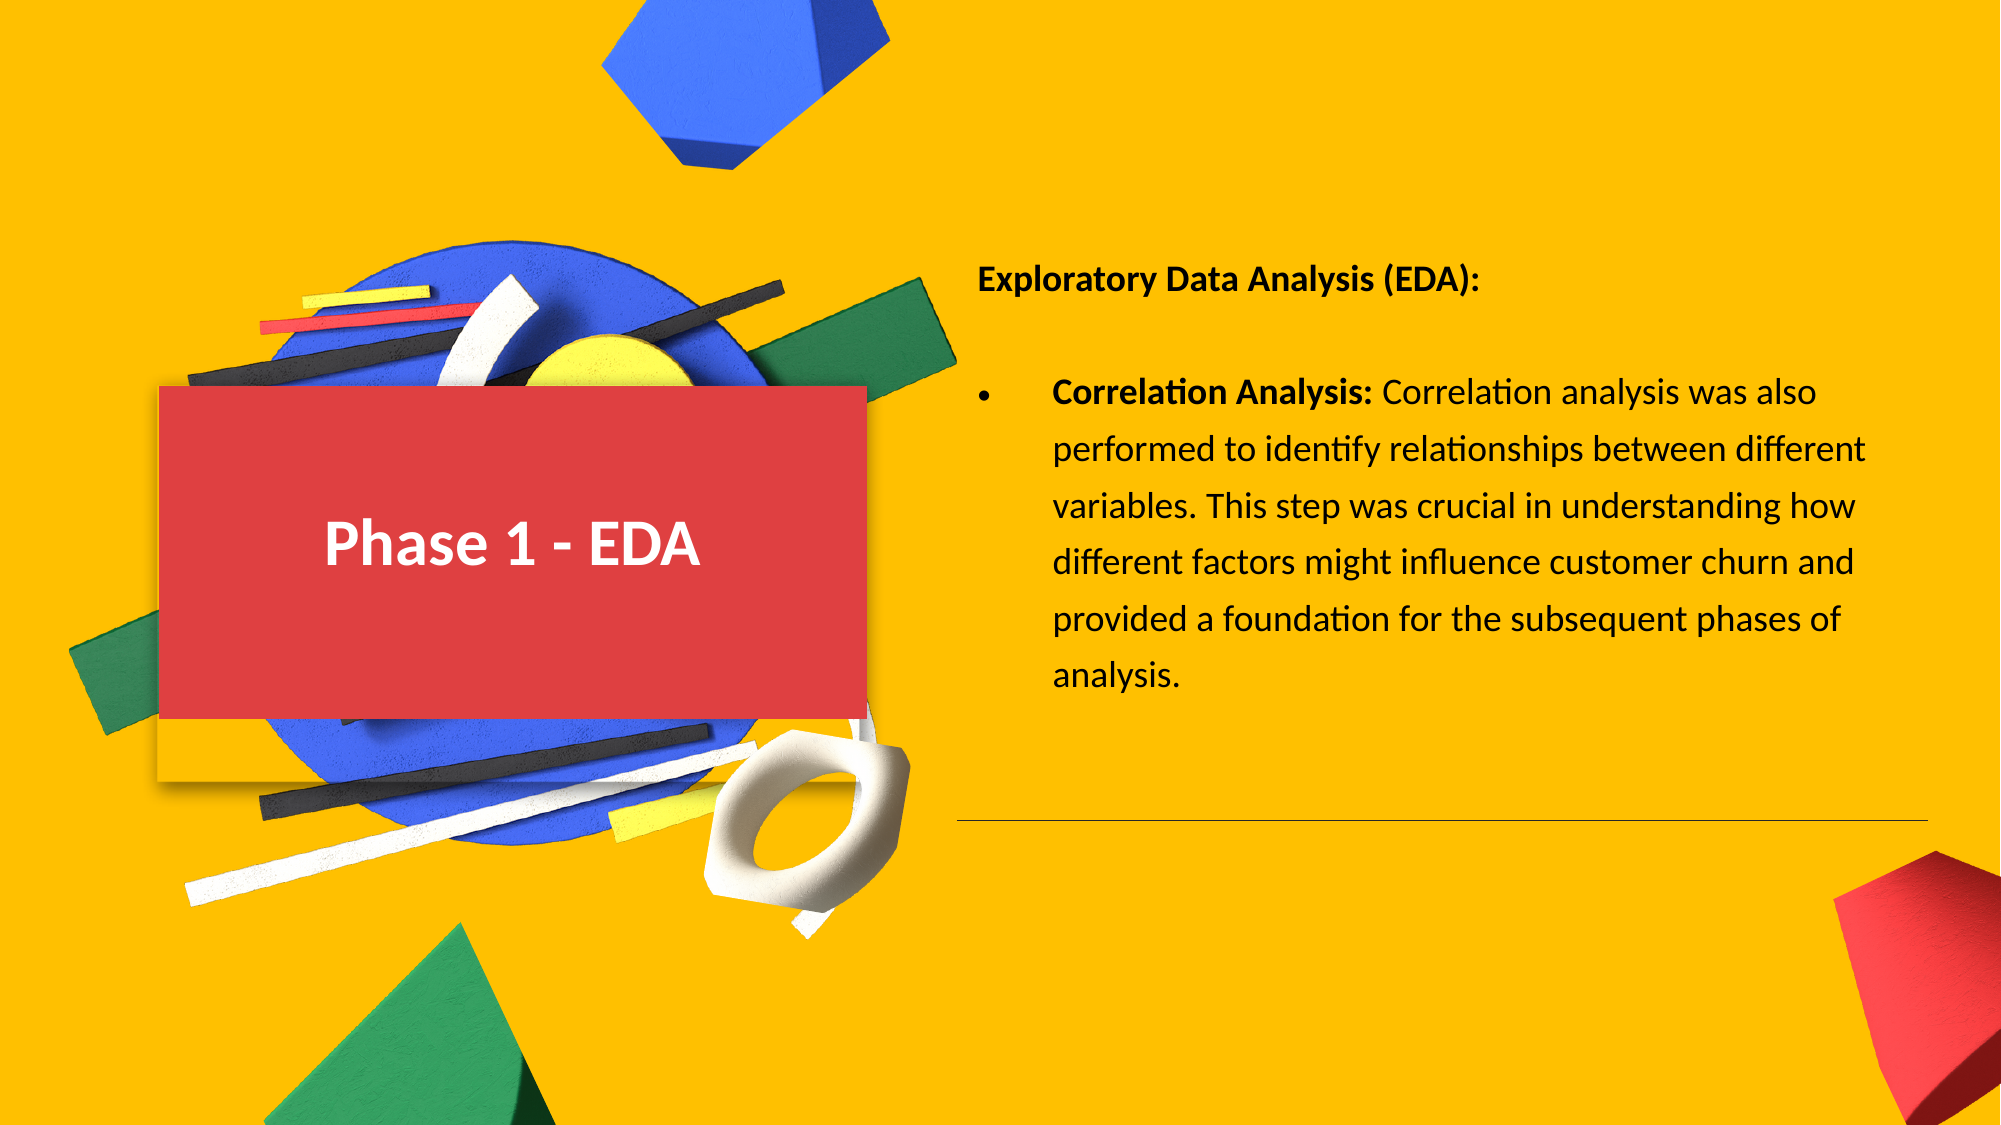

| Exploratory Data Analysis (EDA): Correlation Analysis: Correlation analysis was also performed to identify relationships between different variables. This step was crucial in understanding how different factors might influence customer churn and provided a foundation for the subsequent phases of analysis. |
| --- |

Phase 1 - EDA